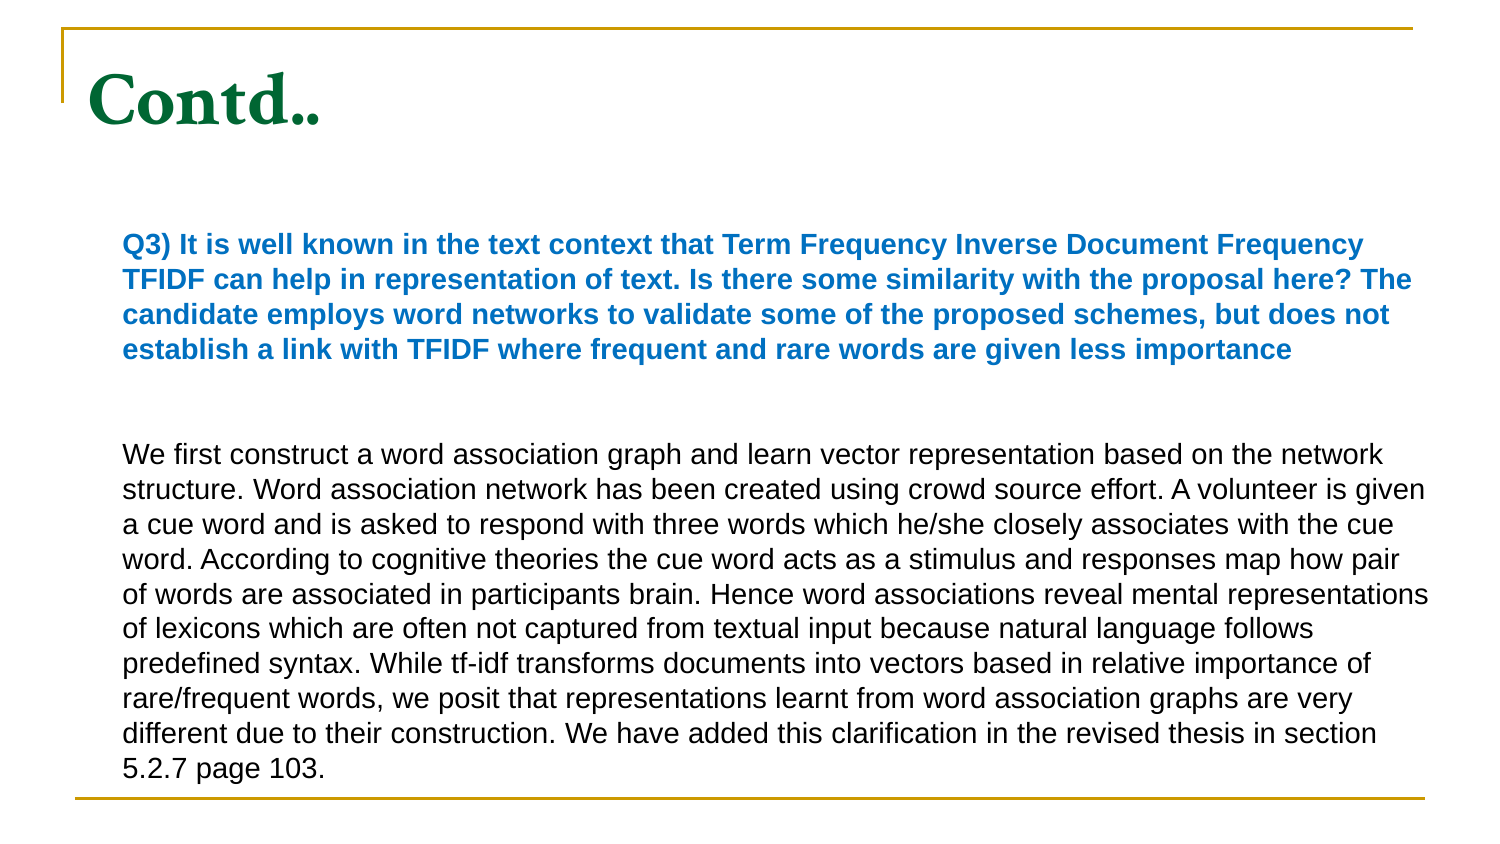

# Contd..
Q3) It is well known in the text context that Term Frequency Inverse Document Frequency TFIDF can help in representation of text. Is there some similarity with the proposal here? The candidate employs word networks to validate some of the proposed schemes, but does not establish a link with TFIDF where frequent and rare words are given less importance

We first construct a word association graph and learn vector representation based on the network structure. Word association network has been created using crowd source effort. A volunteer is given a cue word and is asked to respond with three words which he/she closely associates with the cue word. According to cognitive theories the cue word acts as a stimulus and responses map how pair of words are associated in participants brain. Hence word associations reveal mental representations of lexicons which are often not captured from textual input because natural language follows predefined syntax. While tf-idf transforms documents into vectors based in relative importance of rare/frequent words, we posit that representations learnt from word association graphs are very different due to their construction. We have added this clarification in the revised thesis in section 5.2.7 page 103.